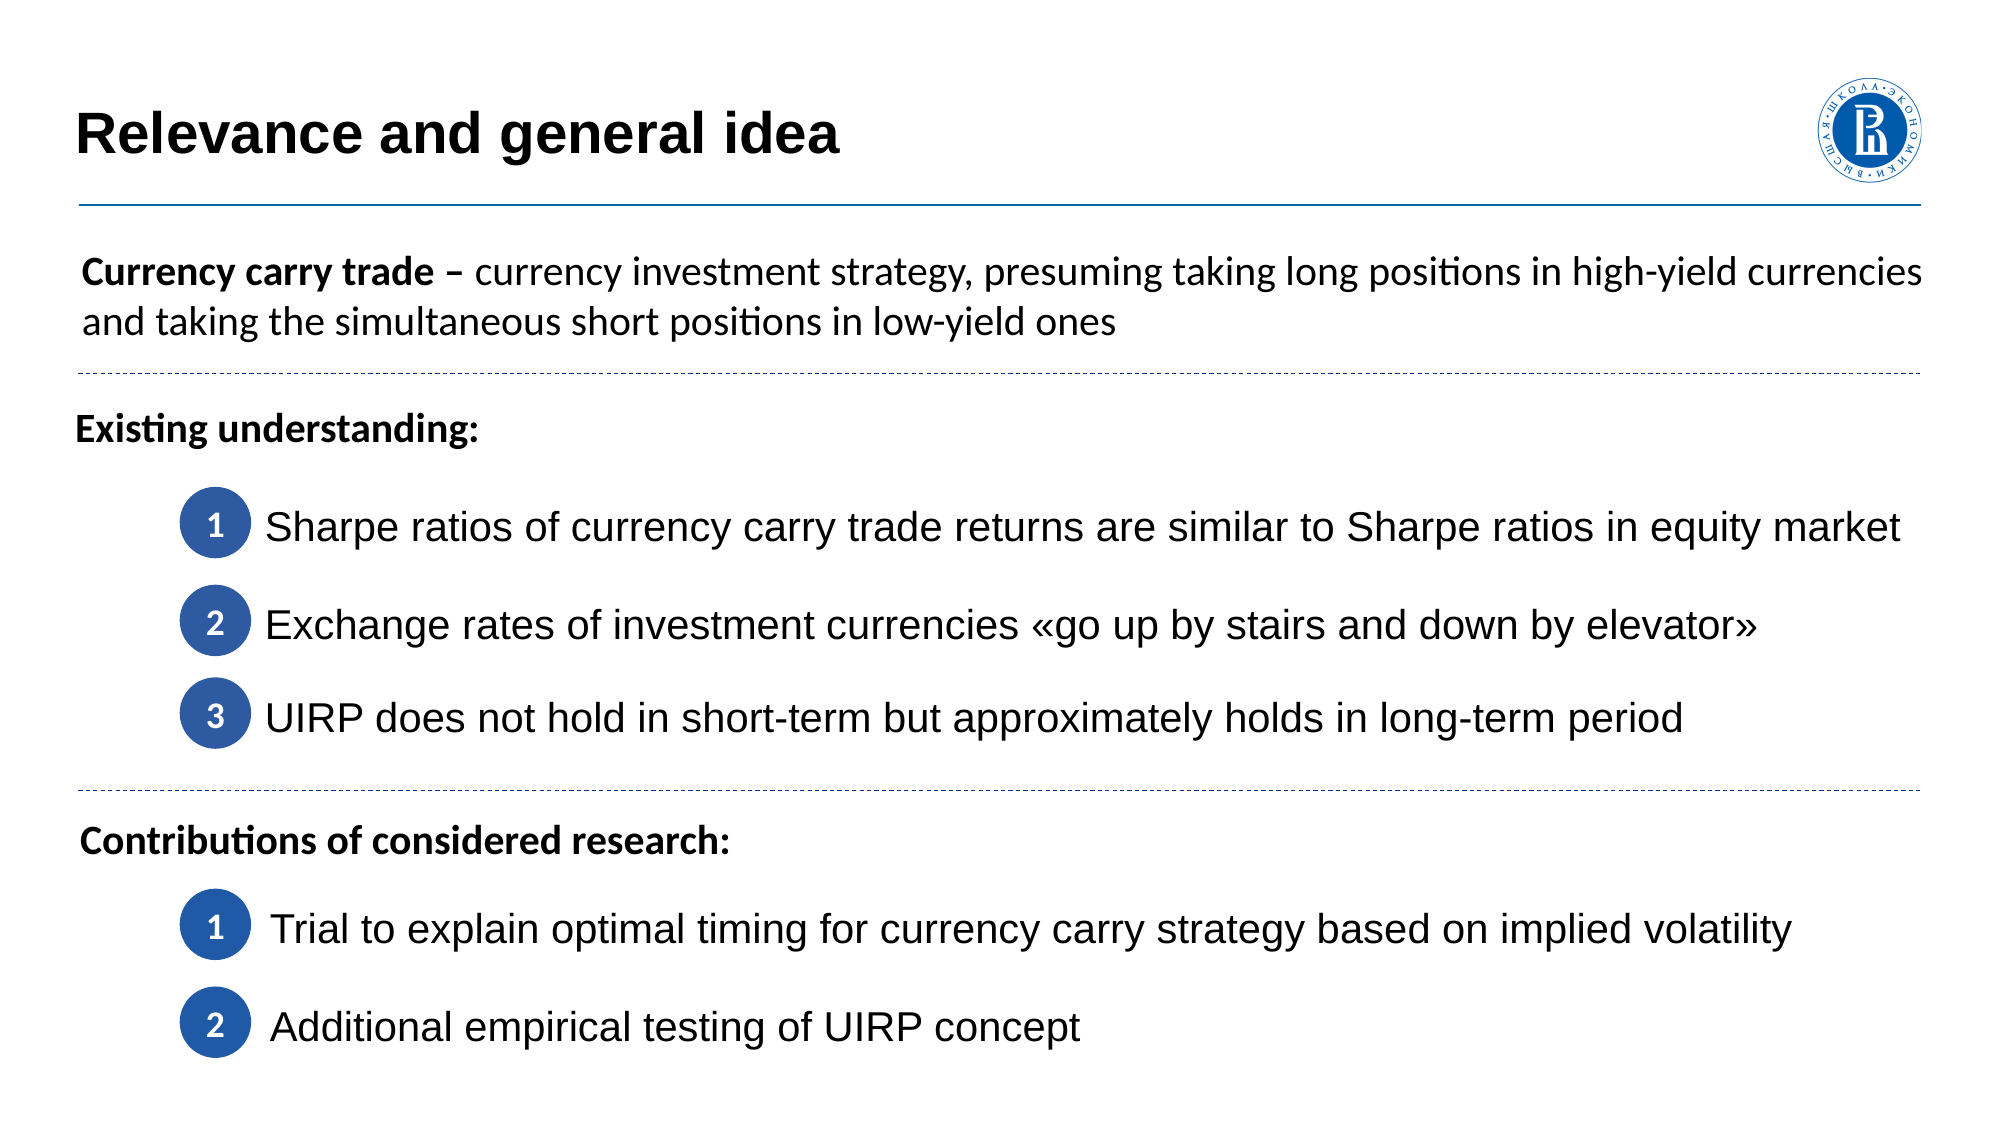

Relevance and general idea
Currency carry trade – currency investment strategy, presuming taking long positions in high-yield currencies and taking the simultaneous short positions in low-yield ones
Existing understanding:
1
Sharpe ratios of currency carry trade returns are similar to Sharpe ratios in equity market
2
Exchange rates of investment currencies «go up by stairs and down by elevator»
3
UIRP does not hold in short-term but approximately holds in long-term period
Contributions of considered research:
1
Trial to explain optimal timing for currency carry strategy based on implied volatility
2
Additional empirical testing of UIRP concept